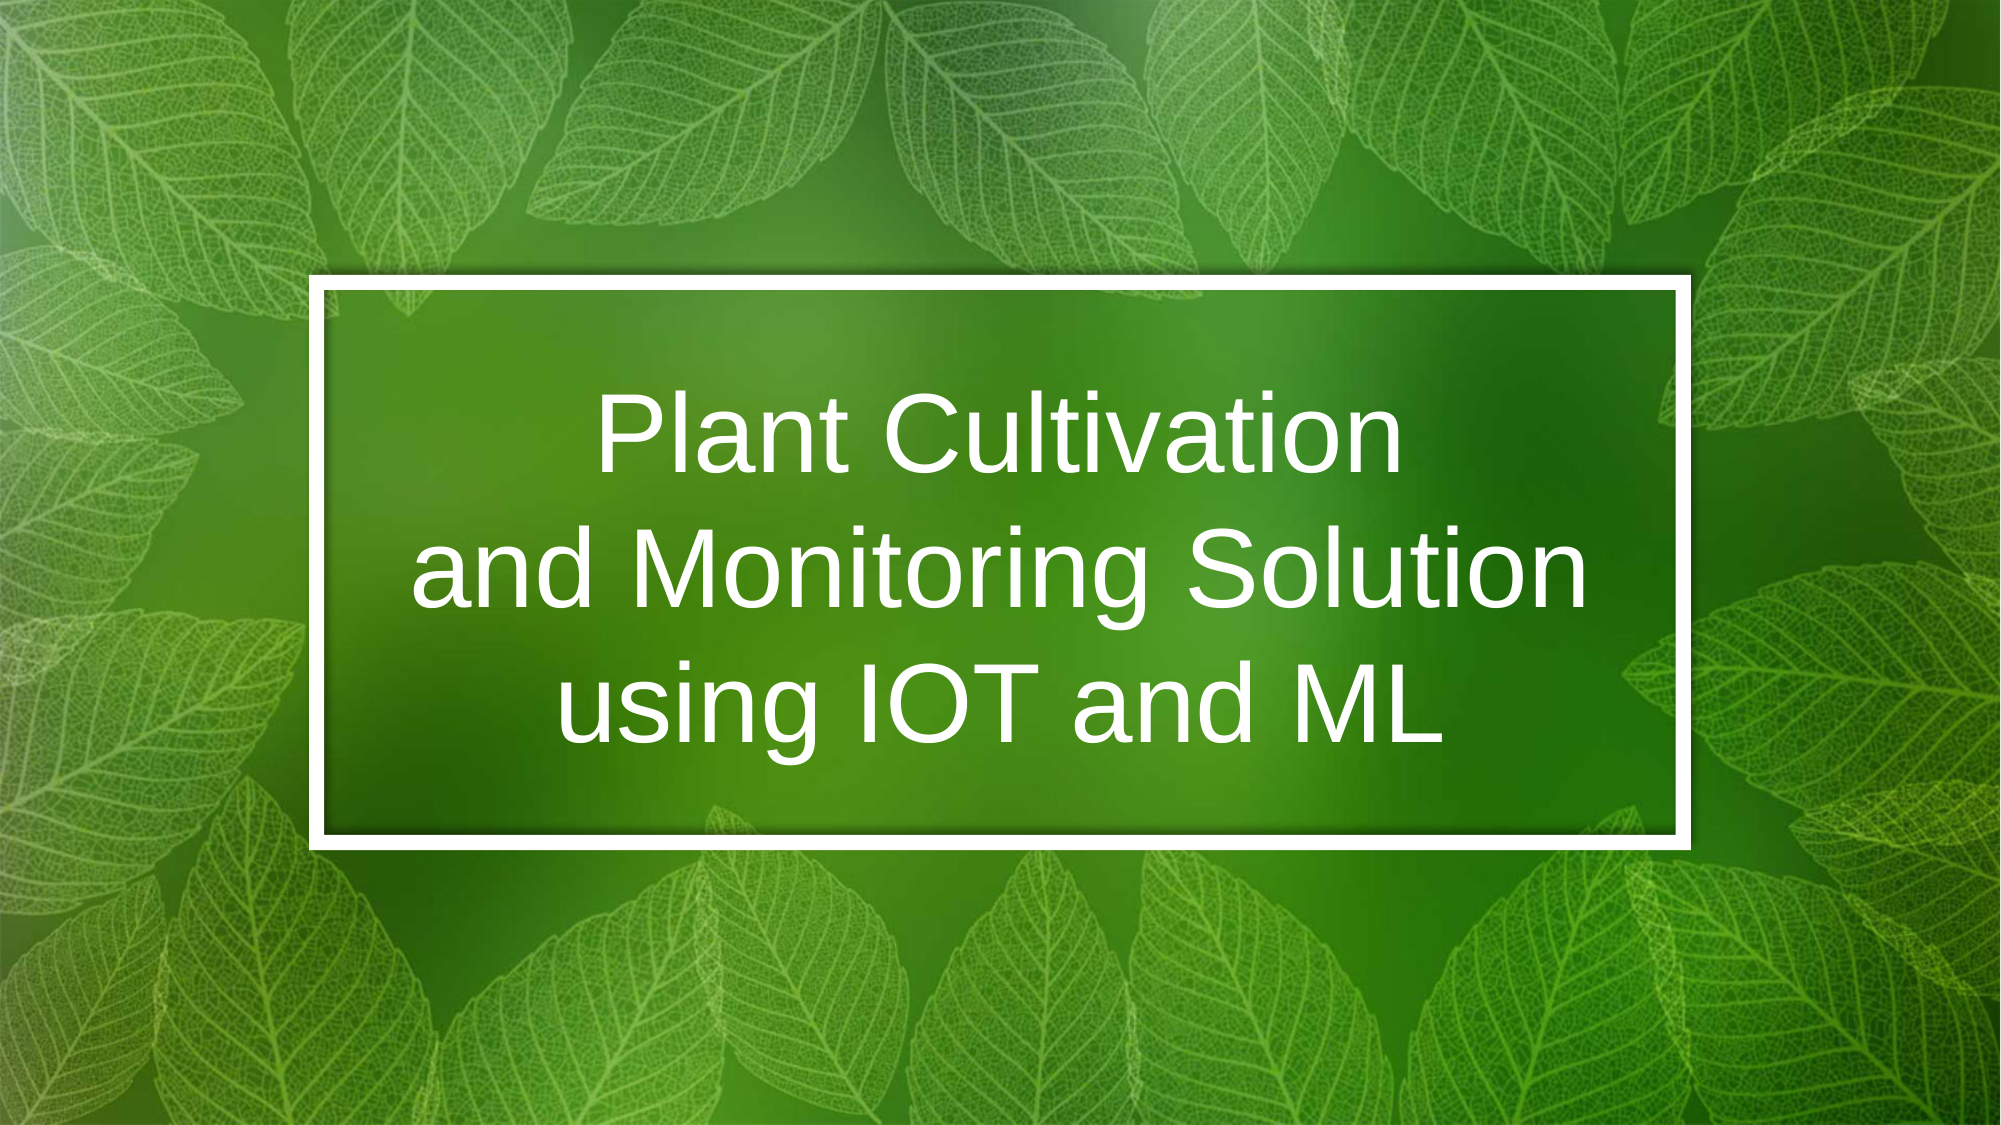

Plant Cultivation
and Monitoring Solution
using IOT and ML